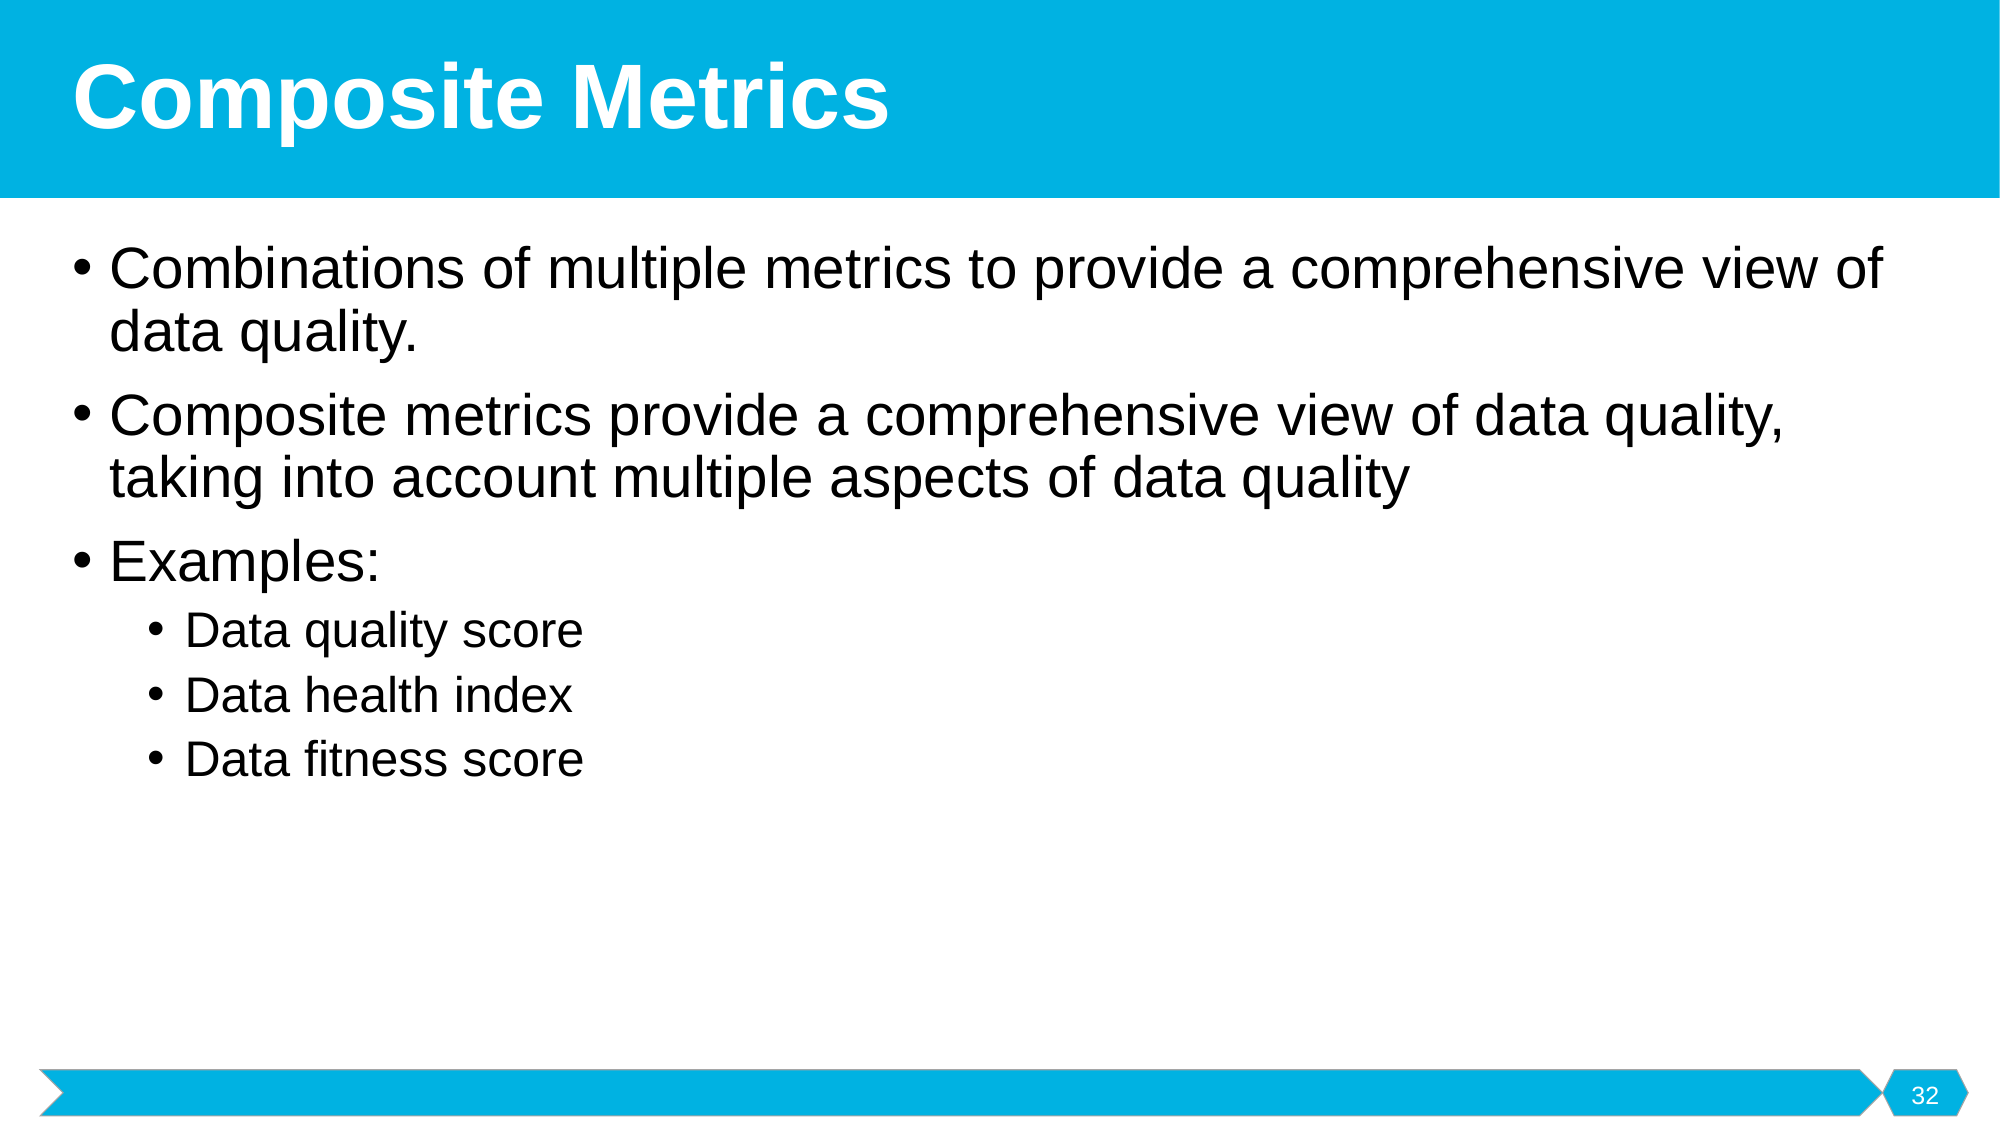

# Composite Metrics
Combinations of multiple metrics to provide a comprehensive view of data quality.
Composite metrics provide a comprehensive view of data quality, taking into account multiple aspects of data quality
Examples:
Data quality score
Data health index
Data fitness score
32